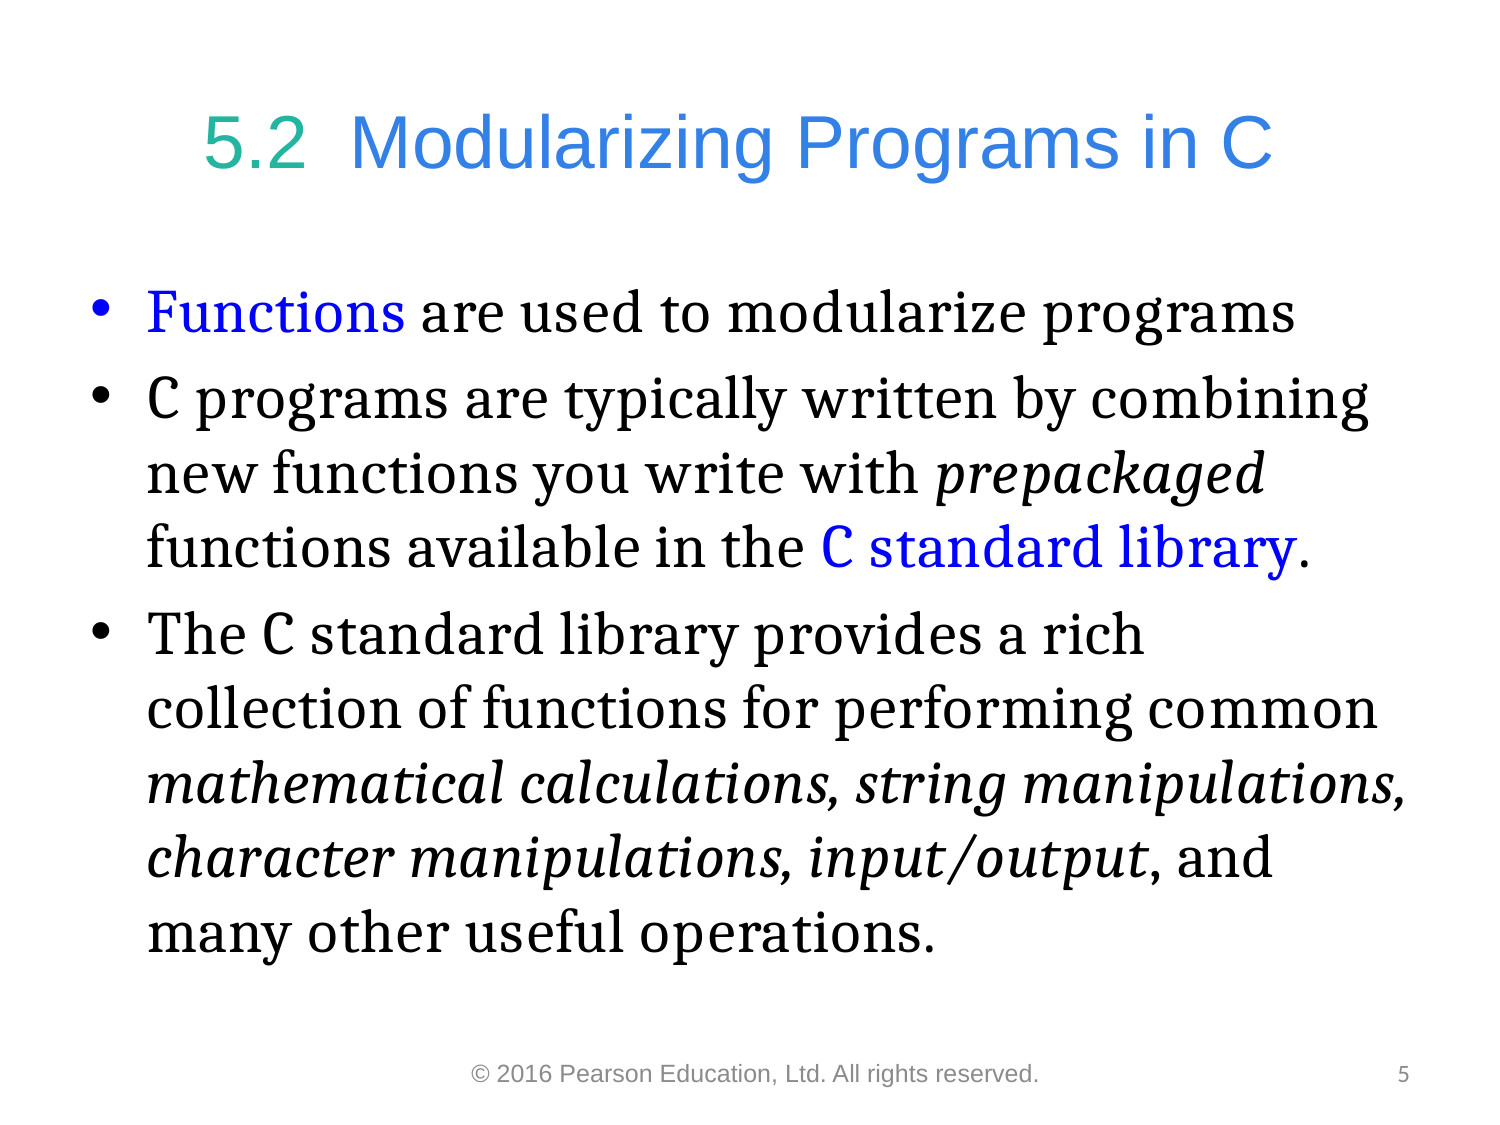

# 5.2  Modularizing Programs in C
Functions are used to modularize programs
C programs are typically written by combining new functions you write with prepackaged functions available in the C standard library.
The C standard library provides a rich collection of functions for performing common mathematical calculations, string manipulations, character manipulations, input/output, and many other useful operations.
© 2016 Pearson Education, Ltd. All rights reserved.
5